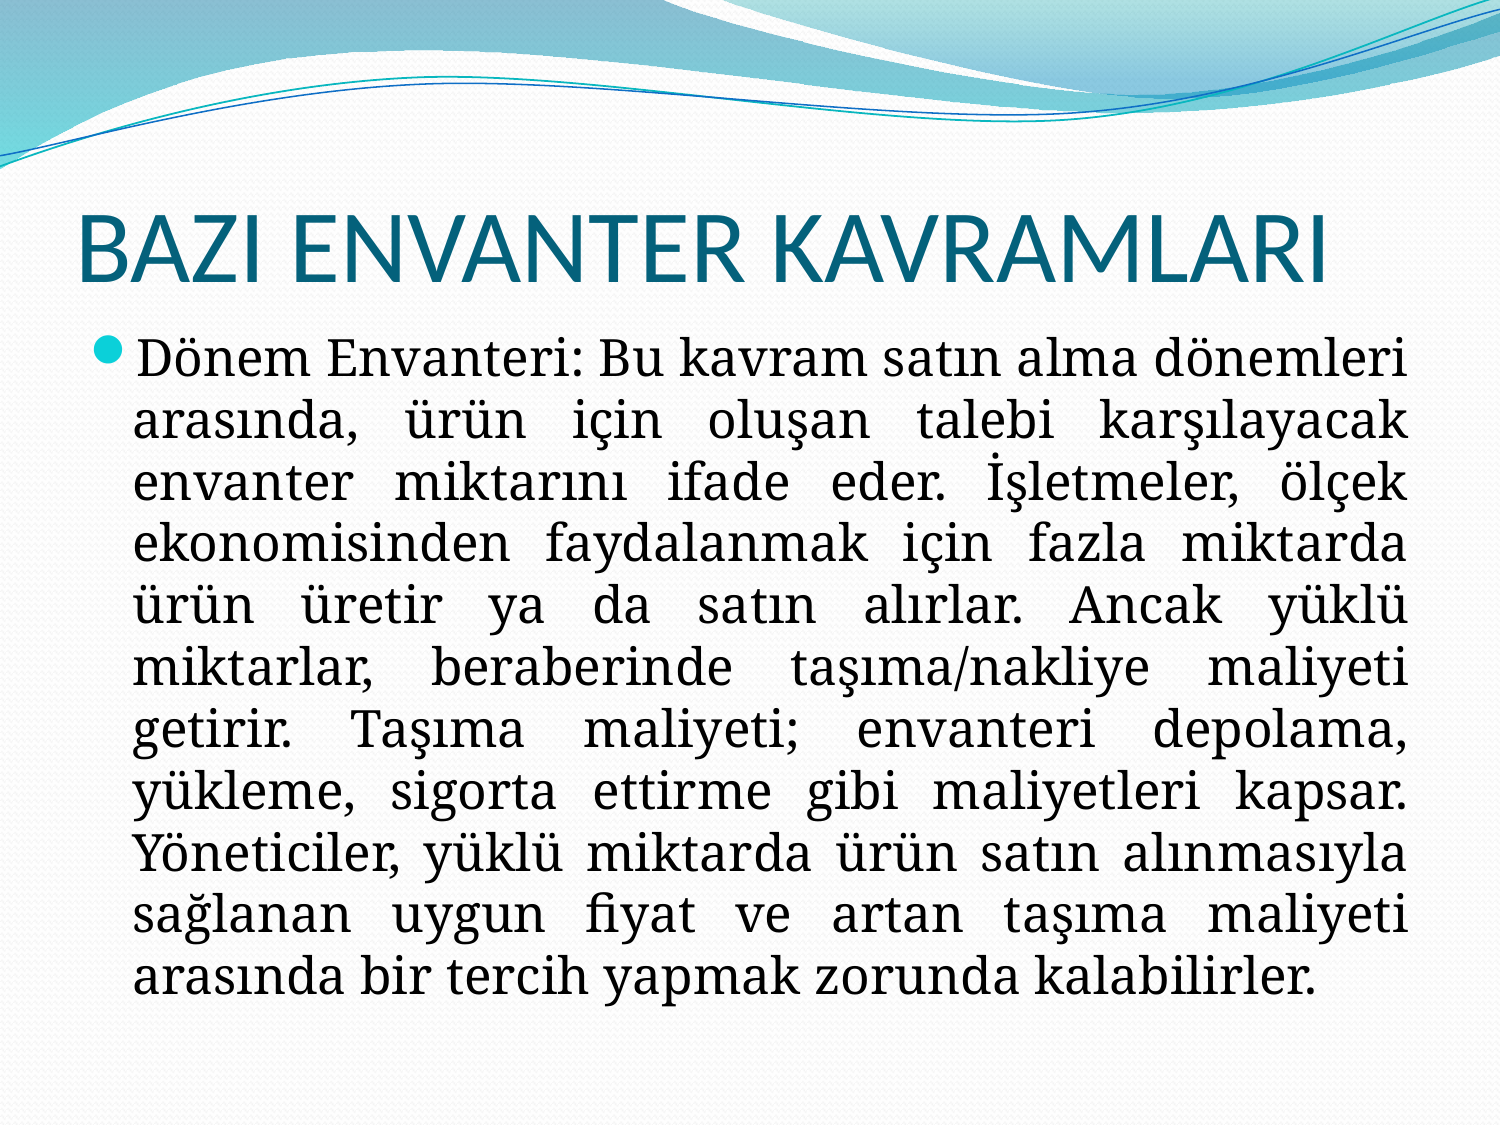

# BAZI ENVANTER KAVRAMLARI
Dönem Envanteri: Bu kavram satın alma dönemleri arasında, ürün için oluşan talebi karşılayacak envanter miktarını ifade eder. İşletmeler, ölçek ekonomisinden faydalanmak için fazla miktarda ürün üretir ya da satın alırlar. Ancak yüklü miktarlar, beraberinde taşıma/nakliye maliyeti getirir. Taşıma maliyeti; envanteri depolama, yükleme, sigorta ettirme gibi maliyetleri kapsar. Yöneticiler, yüklü miktarda ürün satın alınmasıyla sağlanan uygun fiyat ve artan taşıma maliyeti arasında bir tercih yapmak zorunda kalabilirler.